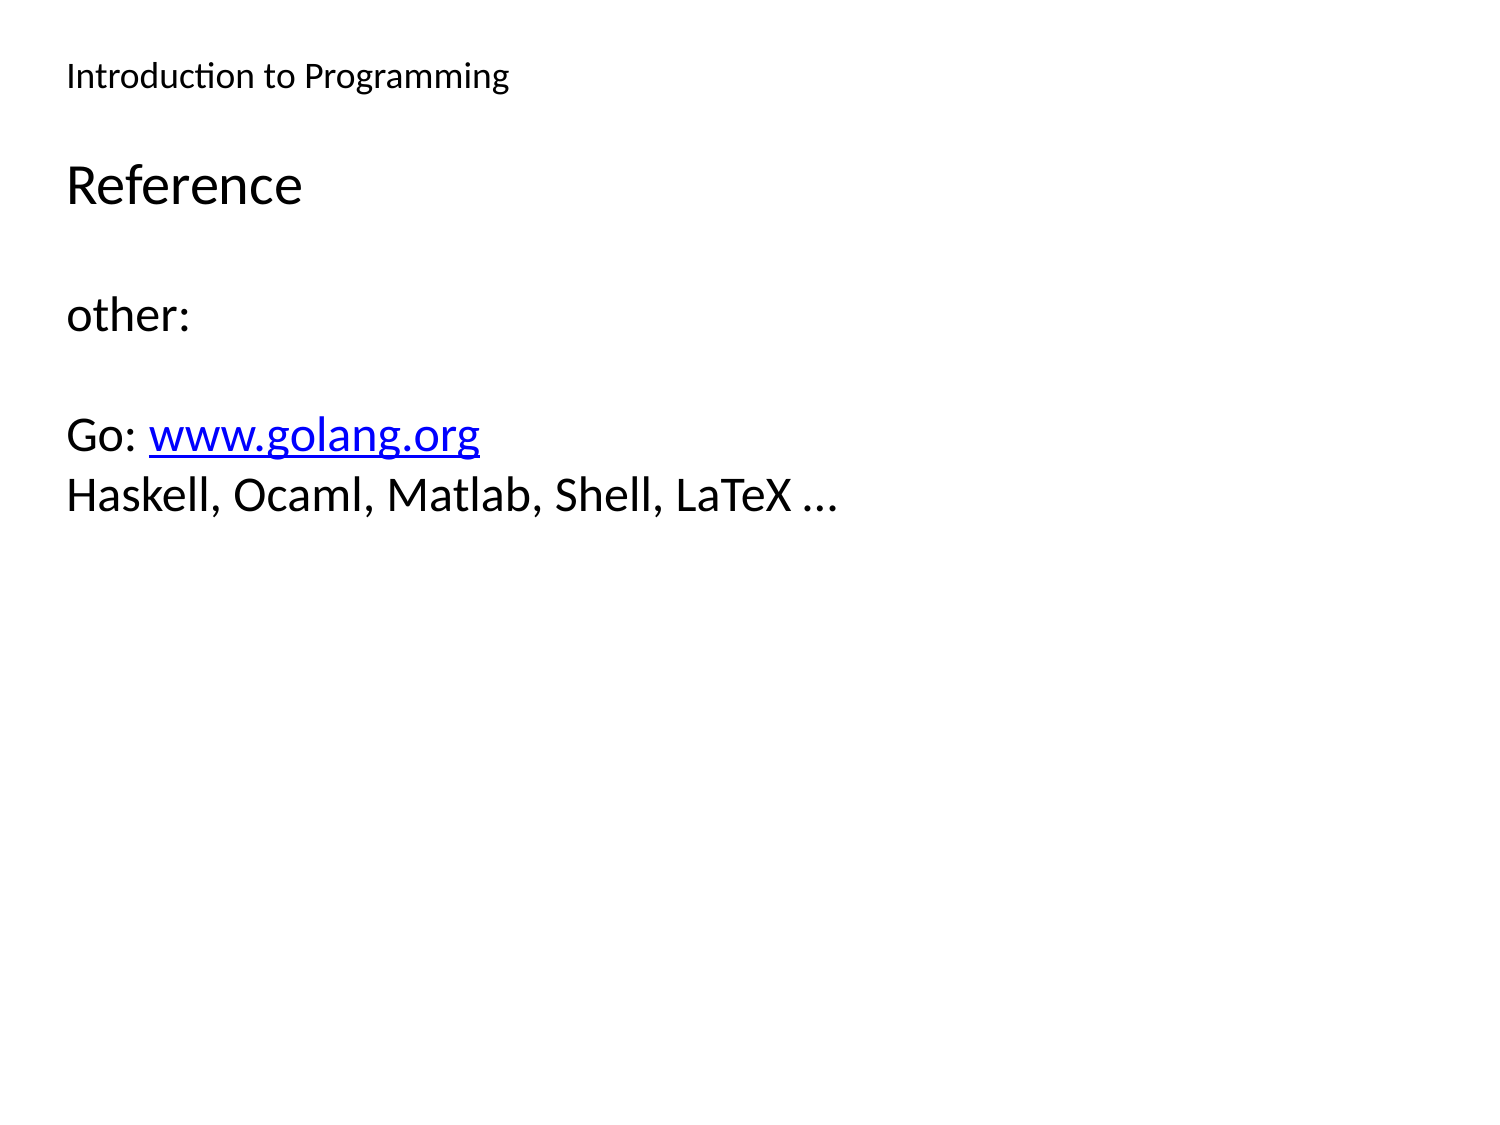

Introduction to Programming
Reference

other:

Go: www.golang.org
Haskell, Ocaml, Matlab, Shell, LaTeX …